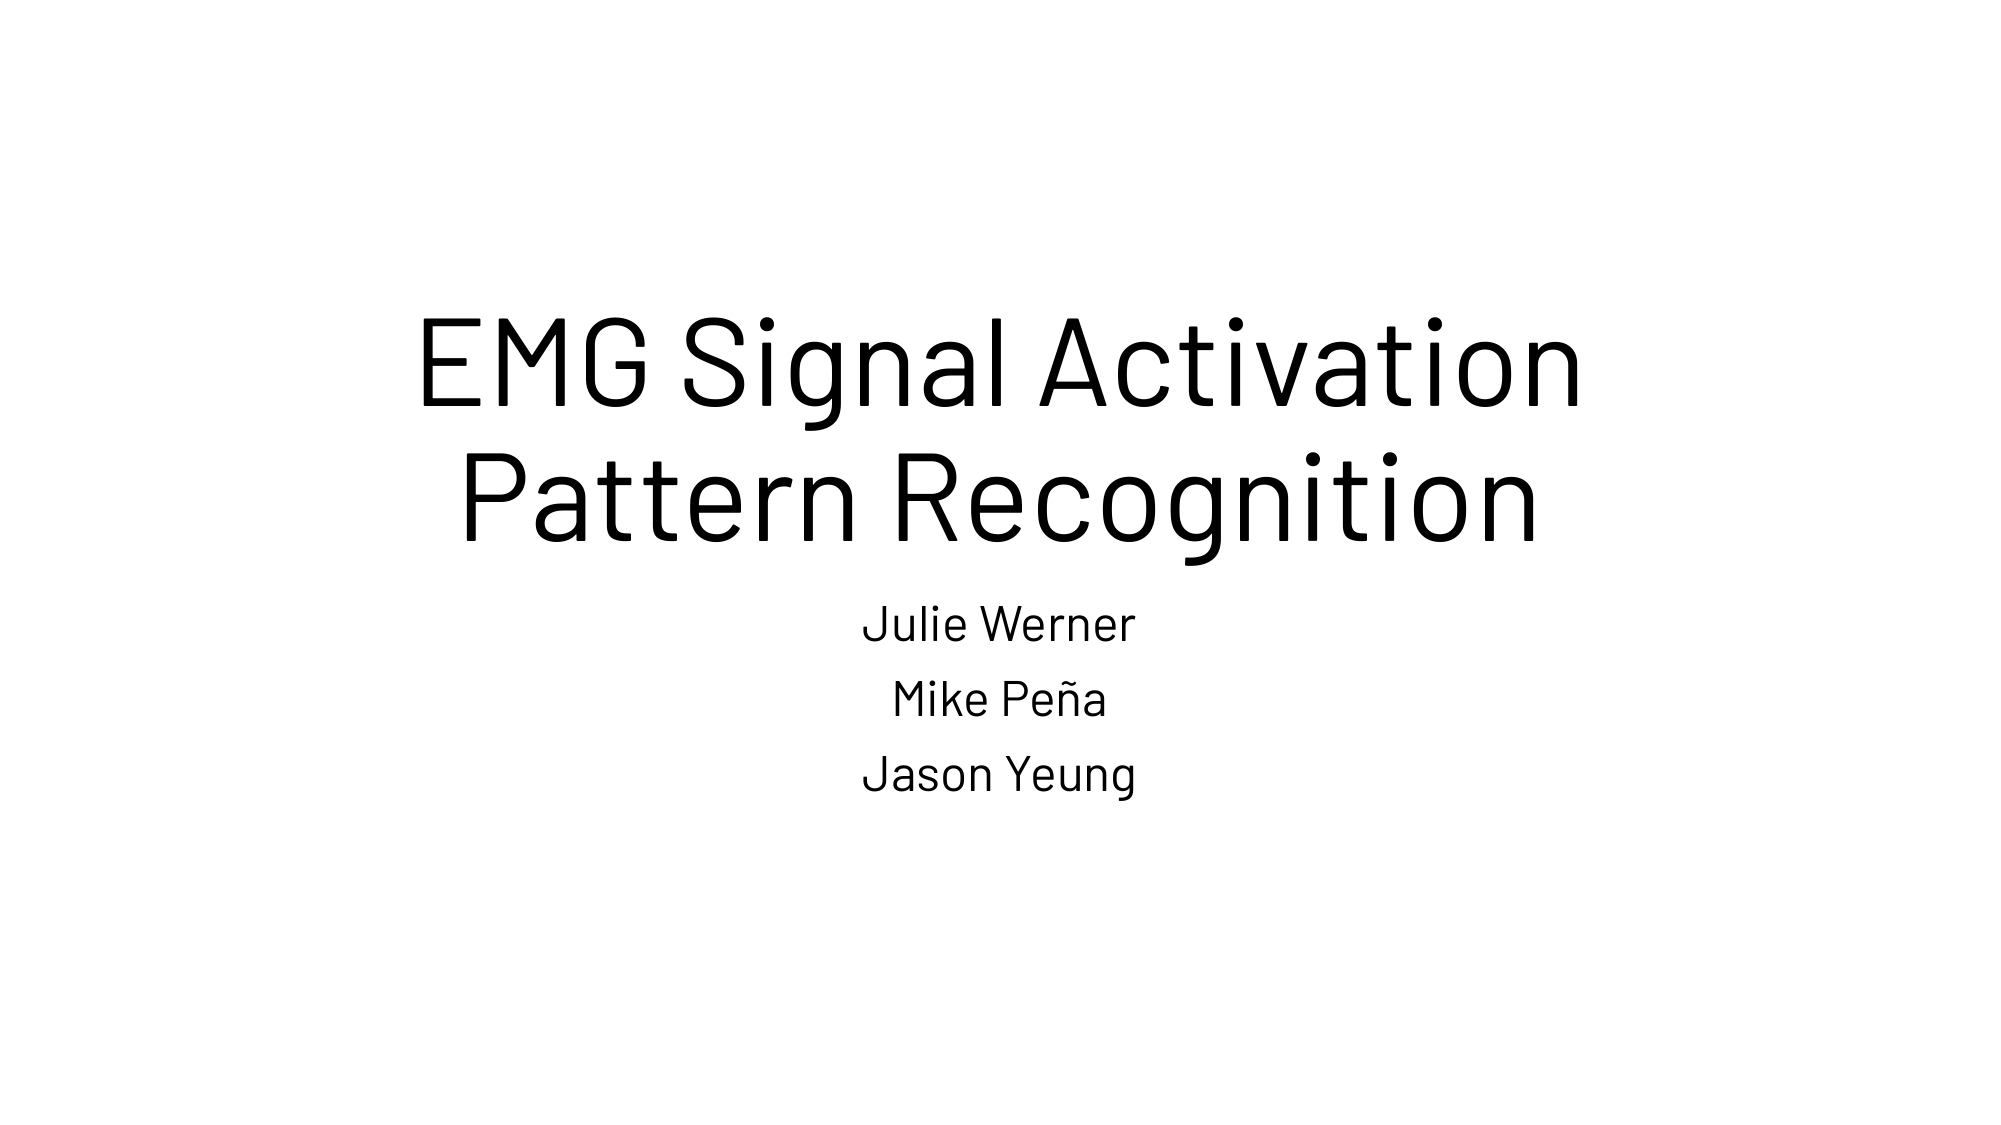

# EMG Signal Activation Pattern Recognition
Julie Werner
Mike Peña
Jason Yeung